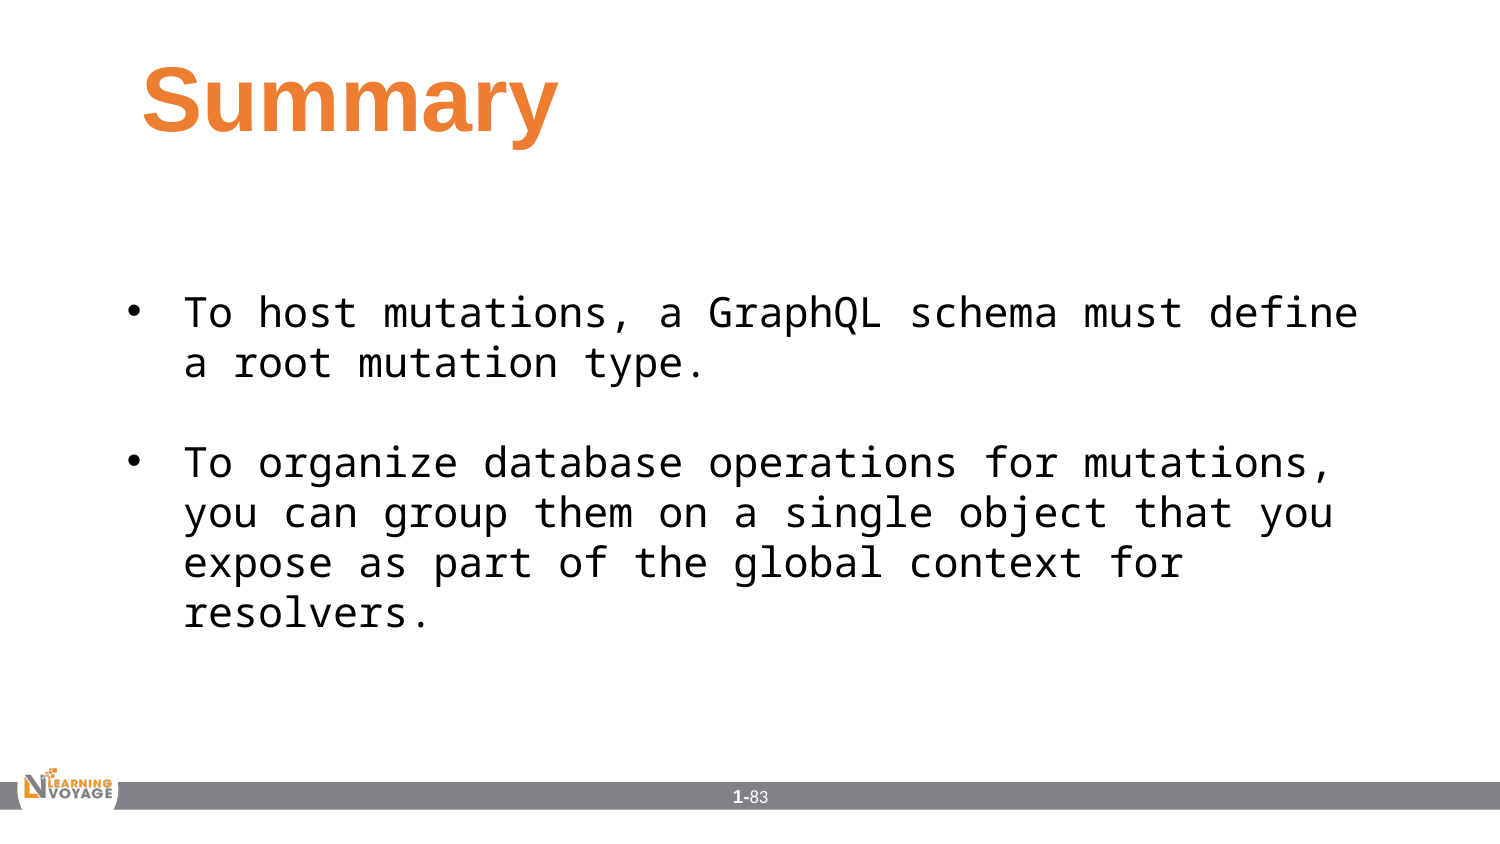

Summary
To host mutations, a GraphQL schema must define a root mutation type.

To organize database operations for mutations, you can group them on a single object that you expose as part of the global context for resolvers.
1-83